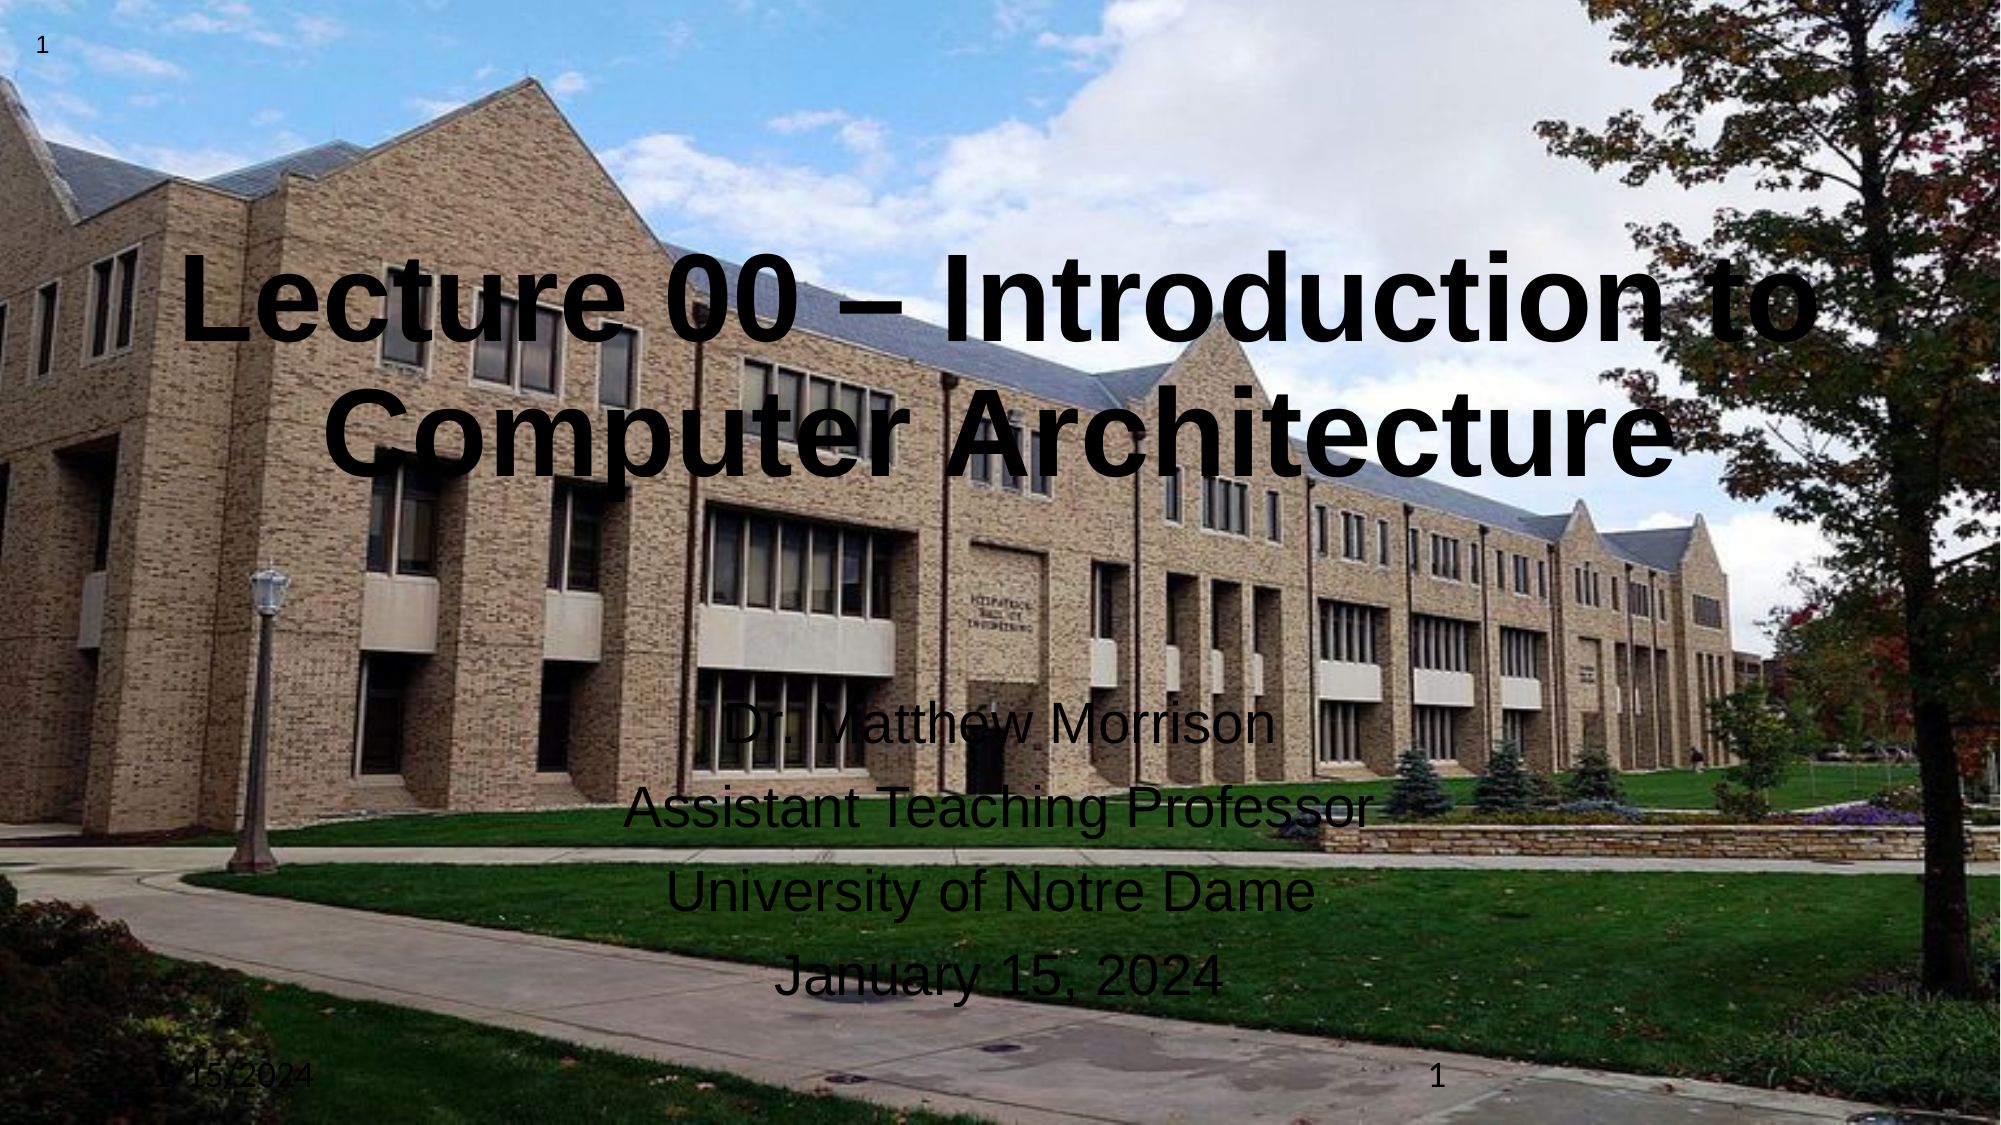

1
# Lecture 00 – Introduction to Computer Architecture
Dr. Matthew Morrison
Assistant Teaching Professor
University of Notre Dame
January 15, 2024
1/15/2024
1